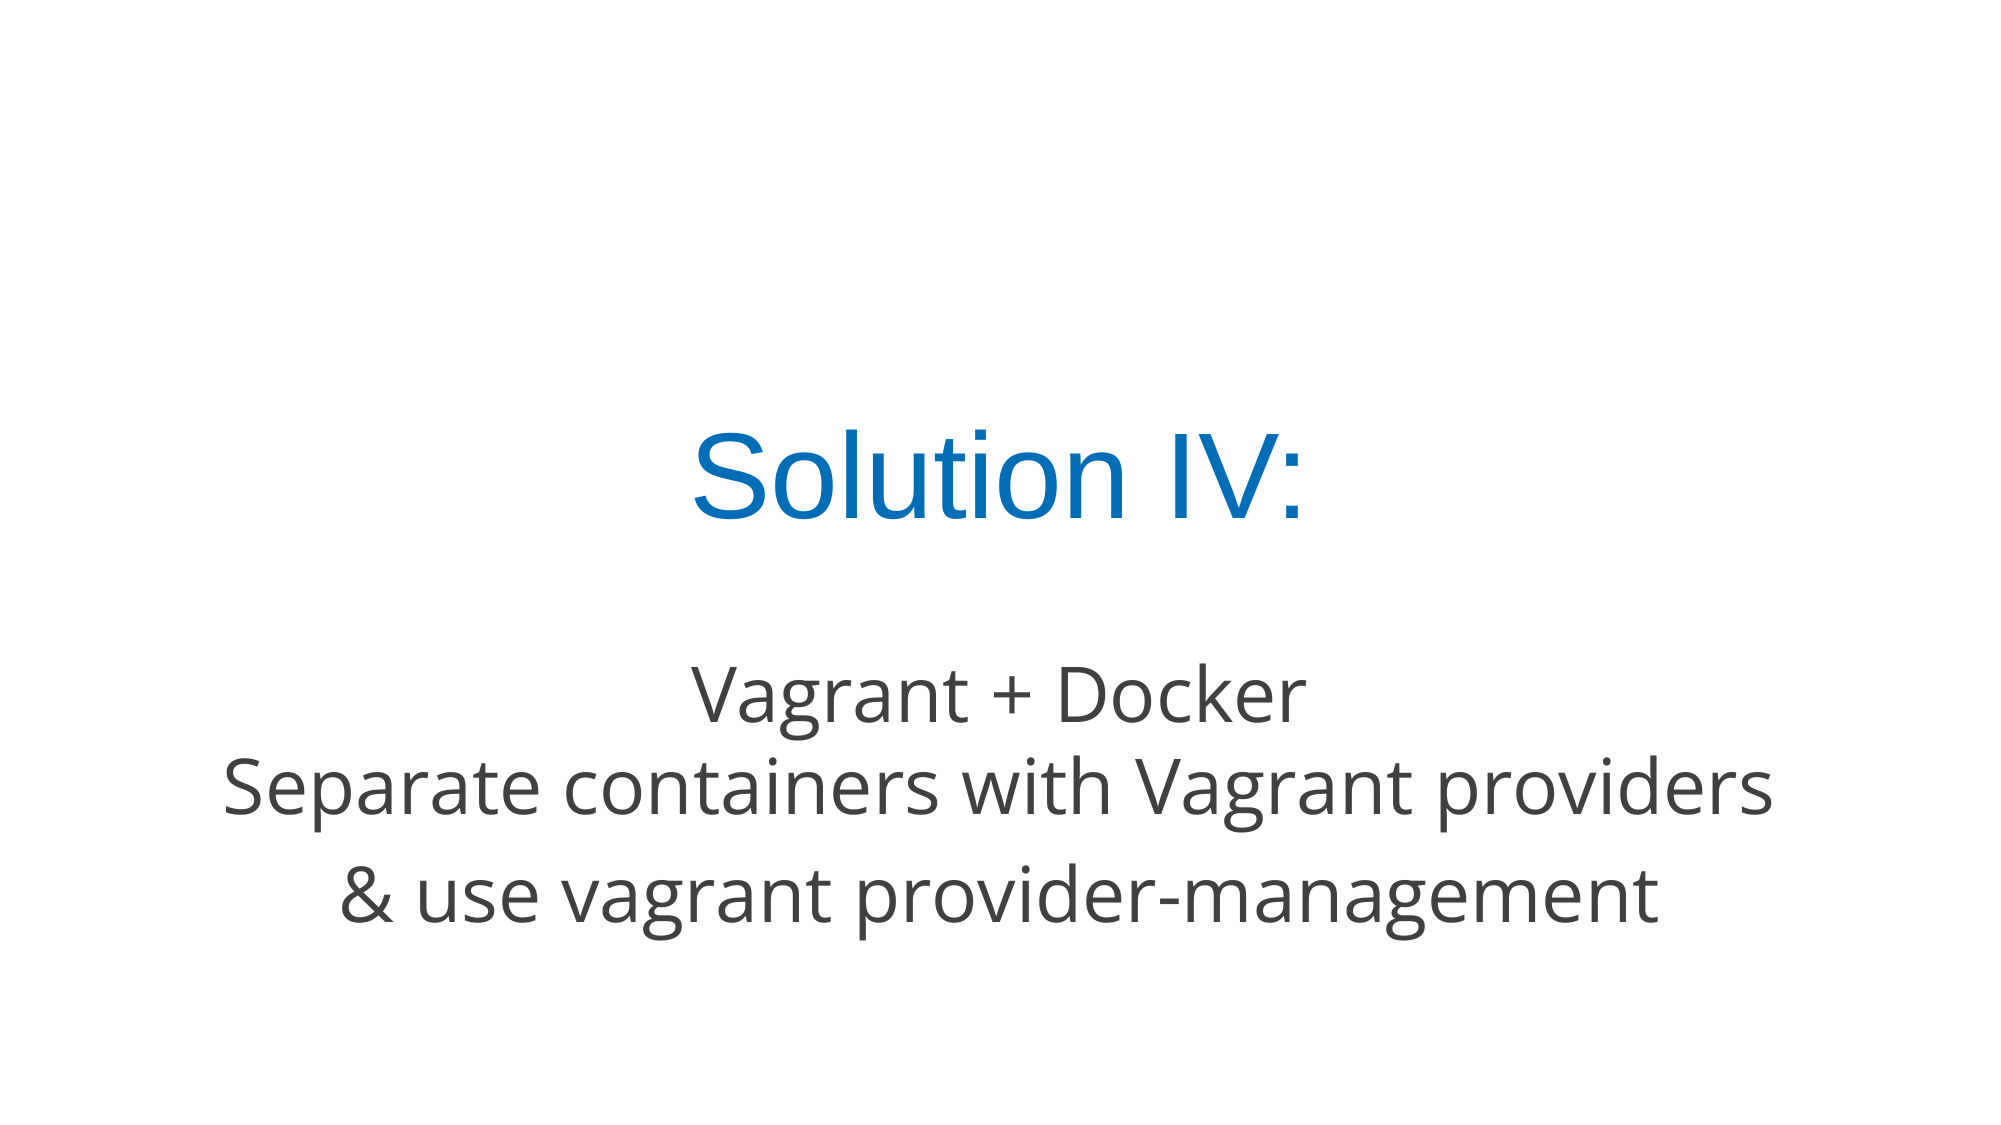

# Solution IV:
Vagrant + Docker
Separate containers with Vagrant providers
& use vagrant provider-management